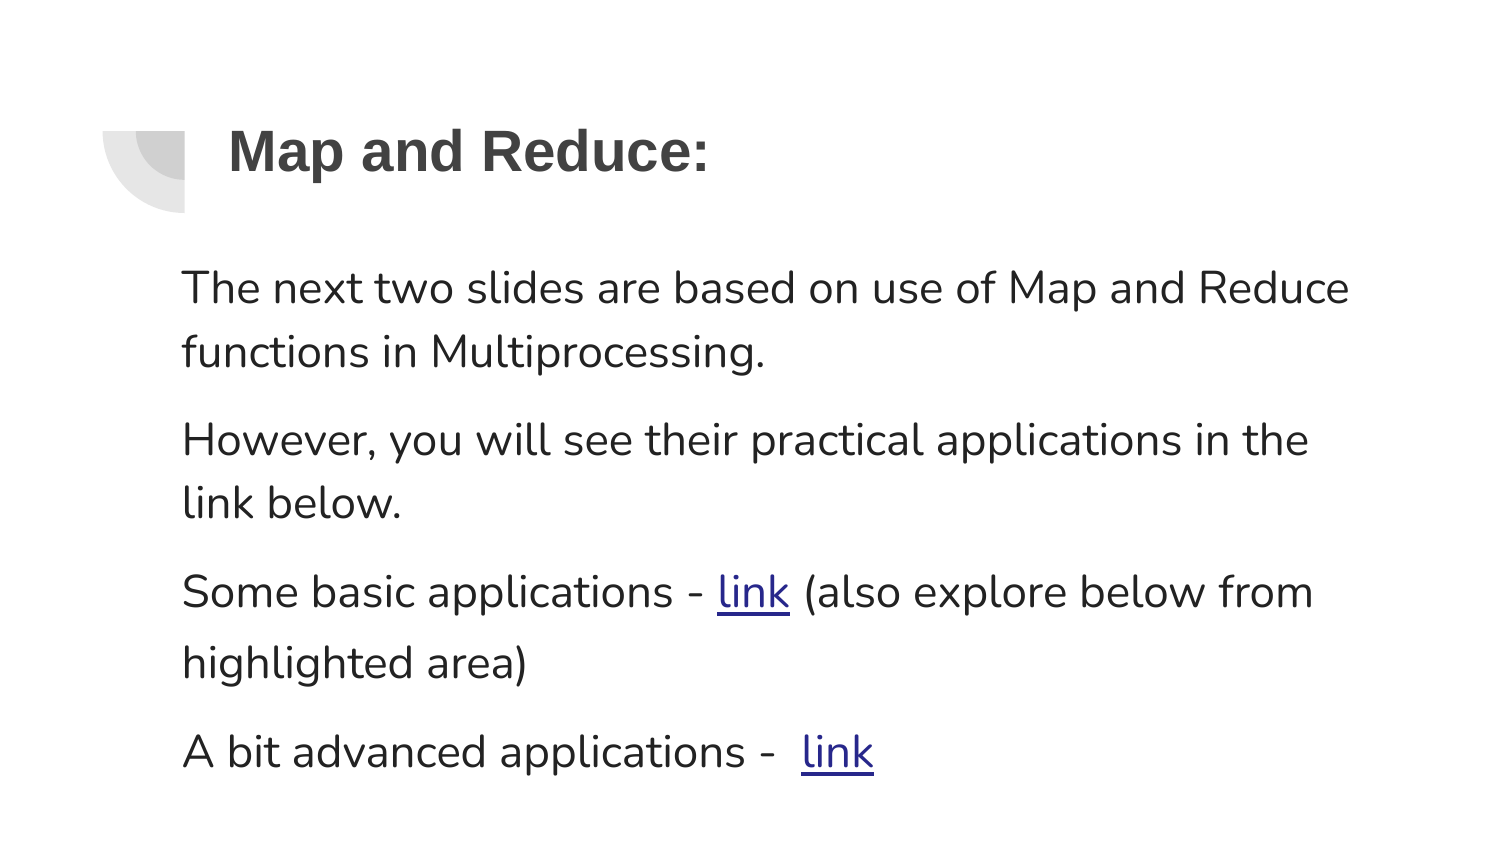

# Map and Reduce:
The next two slides are based on use of Map and Reduce functions in Multiprocessing.
However, you will see their practical applications in the link below.
Some basic applications - link (also explore below from highlighted area)
A bit advanced applications -  link